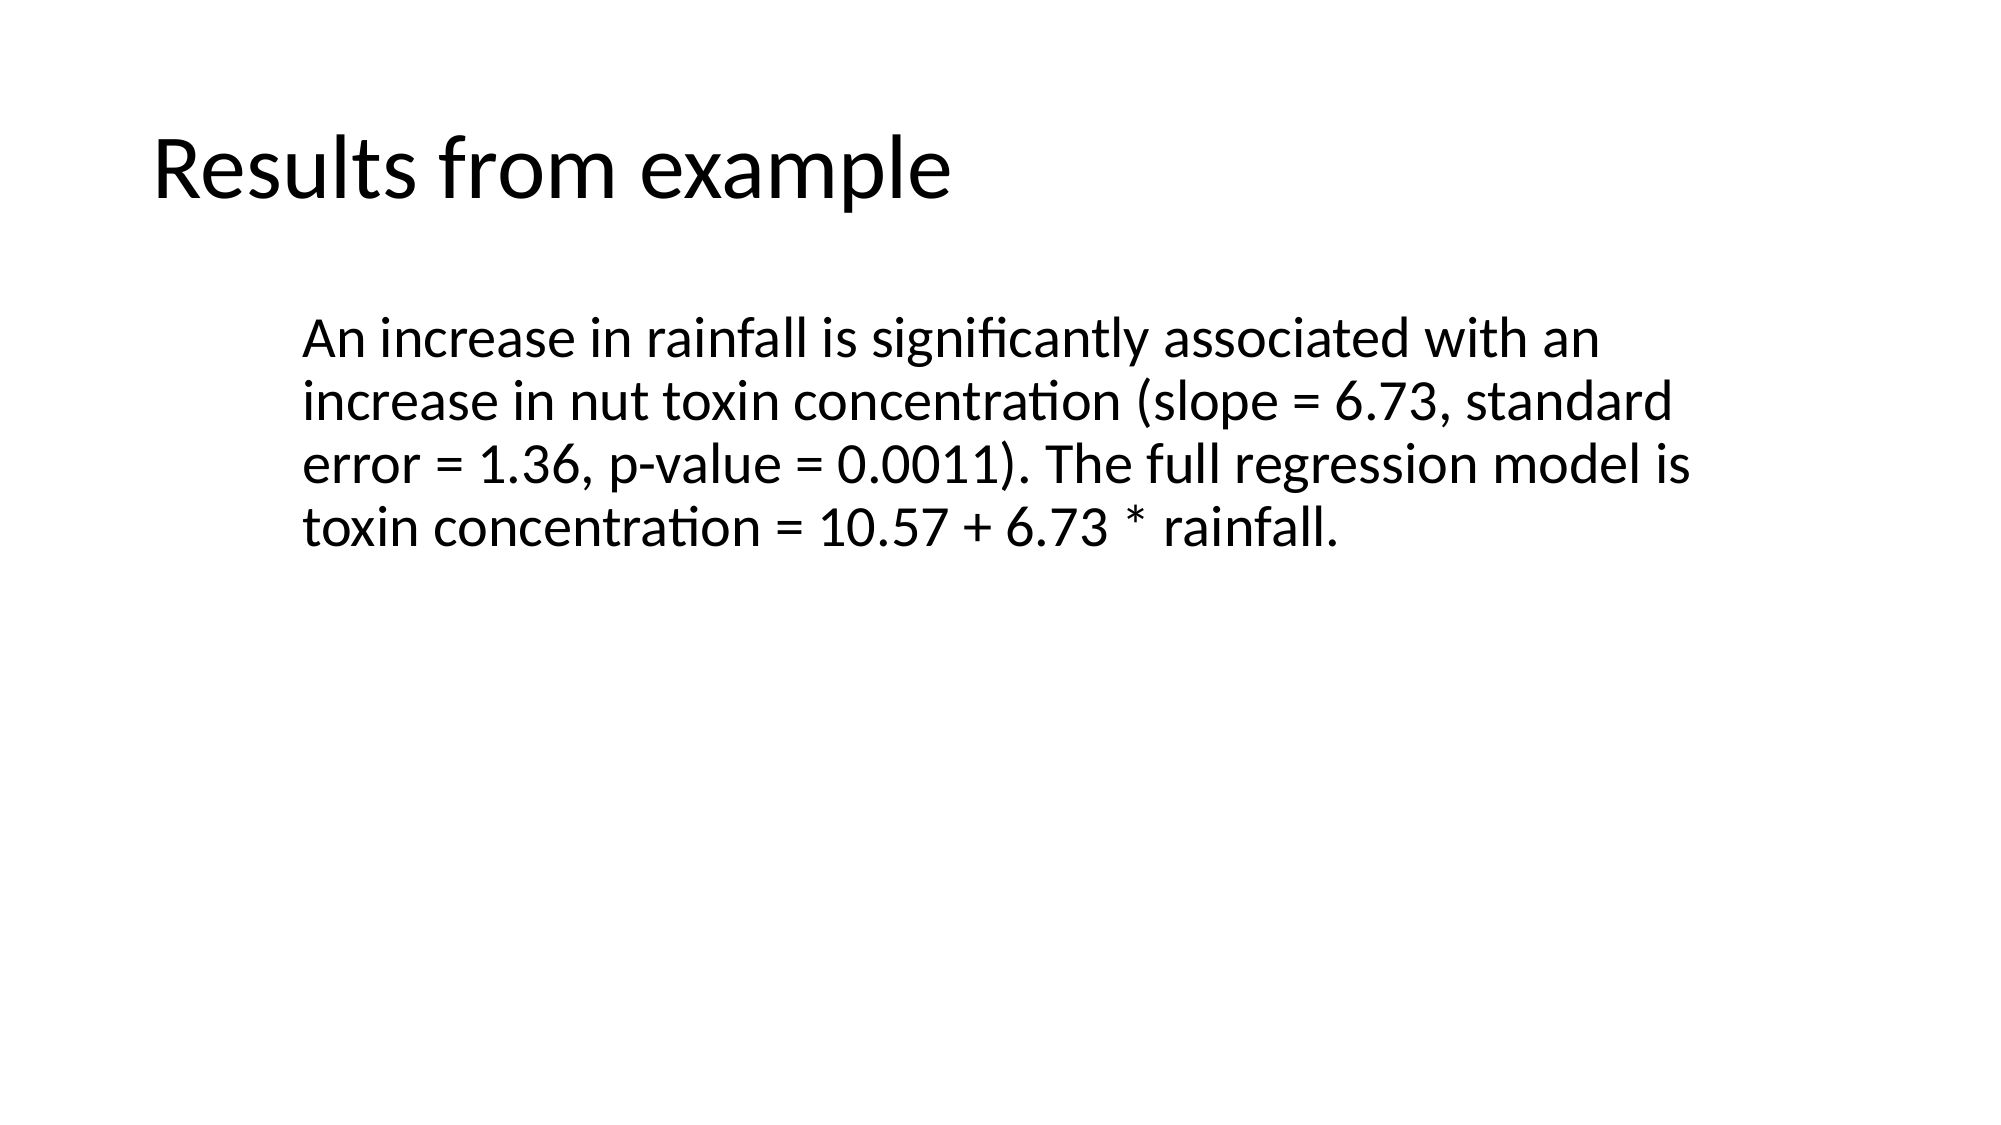

# Results from example
An increase in rainfall is significantly associated with an increase in nut toxin concentration (slope = 6.73, standard error = 1.36, p-value = 0.0011). The full regression model is toxin concentration = 10.57 + 6.73 * rainfall.